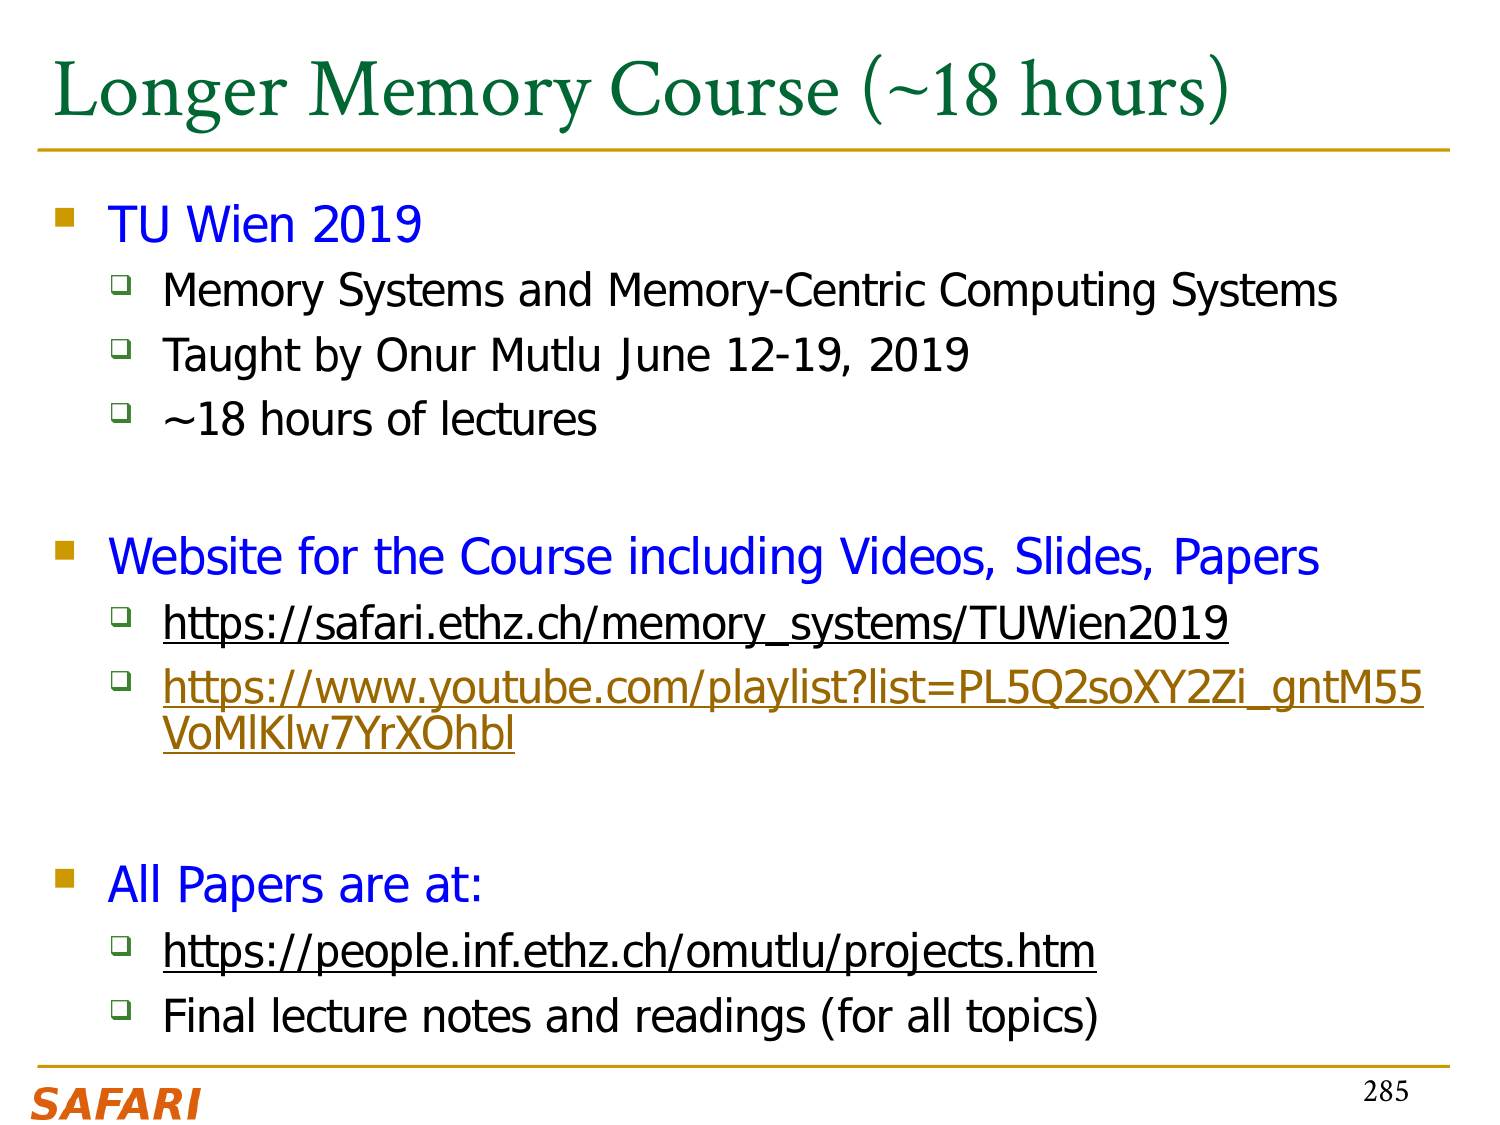

# Longer Memory Course (~18 hours)
TU Wien 2019
Memory Systems and Memory-Centric Computing Systems
Taught by Onur Mutlu June 12-19, 2019
~18 hours of lectures

Website for the Course including Videos, Slides, Papers
https://safari.ethz.ch/memory_systems/TUWien2019
https://www.youtube.com/playlist?list=PL5Q2soXY2Zi_gntM55VoMlKlw7YrXOhbl

All Papers are at:
https://people.inf.ethz.ch/omutlu/projects.htm
Final lecture notes and readings (for all topics)

285